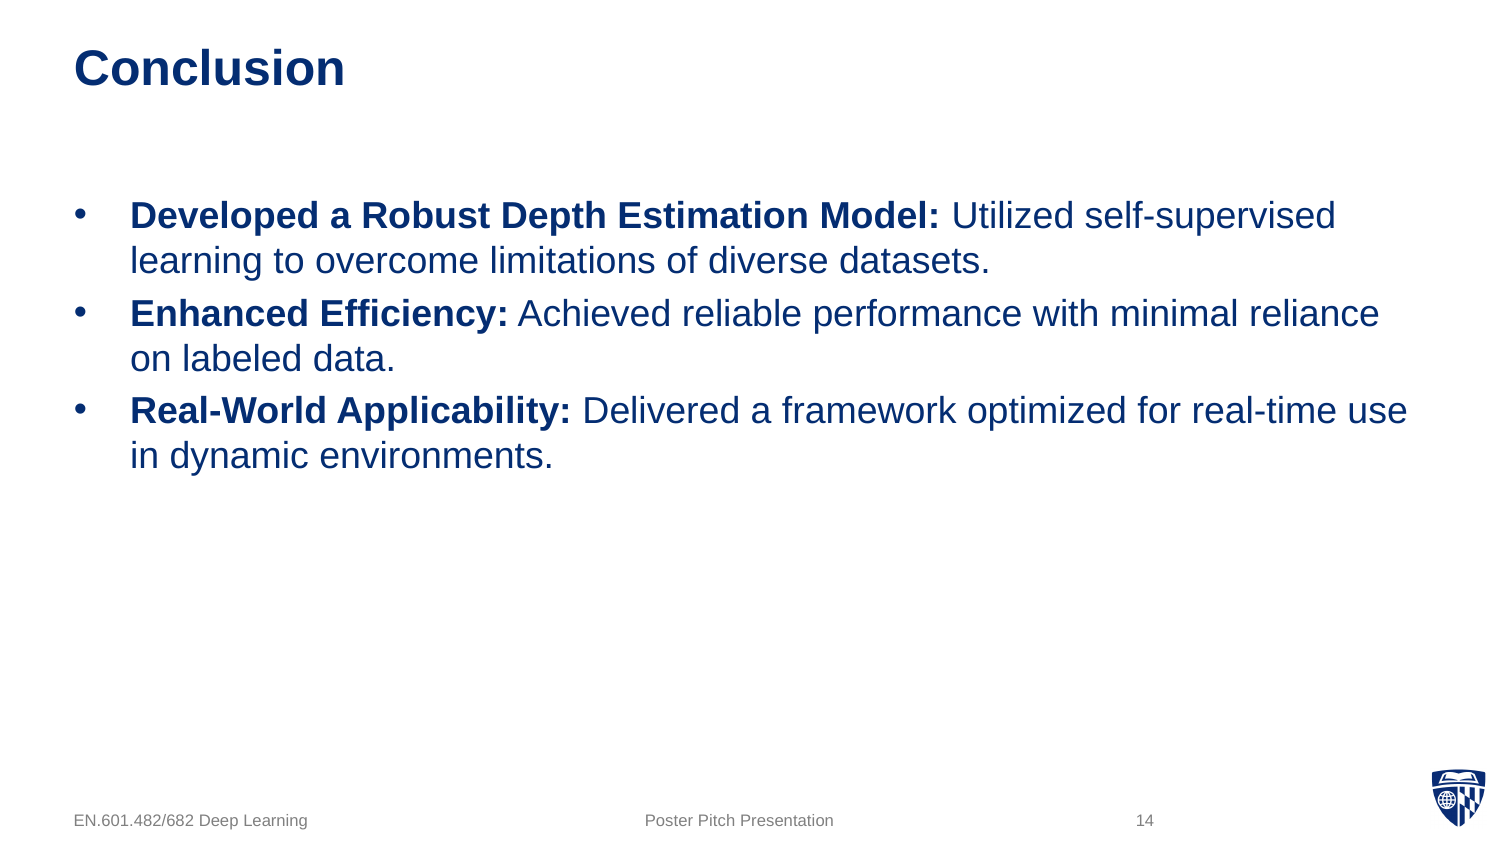

# Conclusion

Developed a Robust Depth Estimation Model: Utilized self-supervised learning to overcome limitations of diverse datasets.
Enhanced Efficiency: Achieved reliable performance with minimal reliance on labeled data.
Real-World Applicability: Delivered a framework optimized for real-time use in dynamic environments.